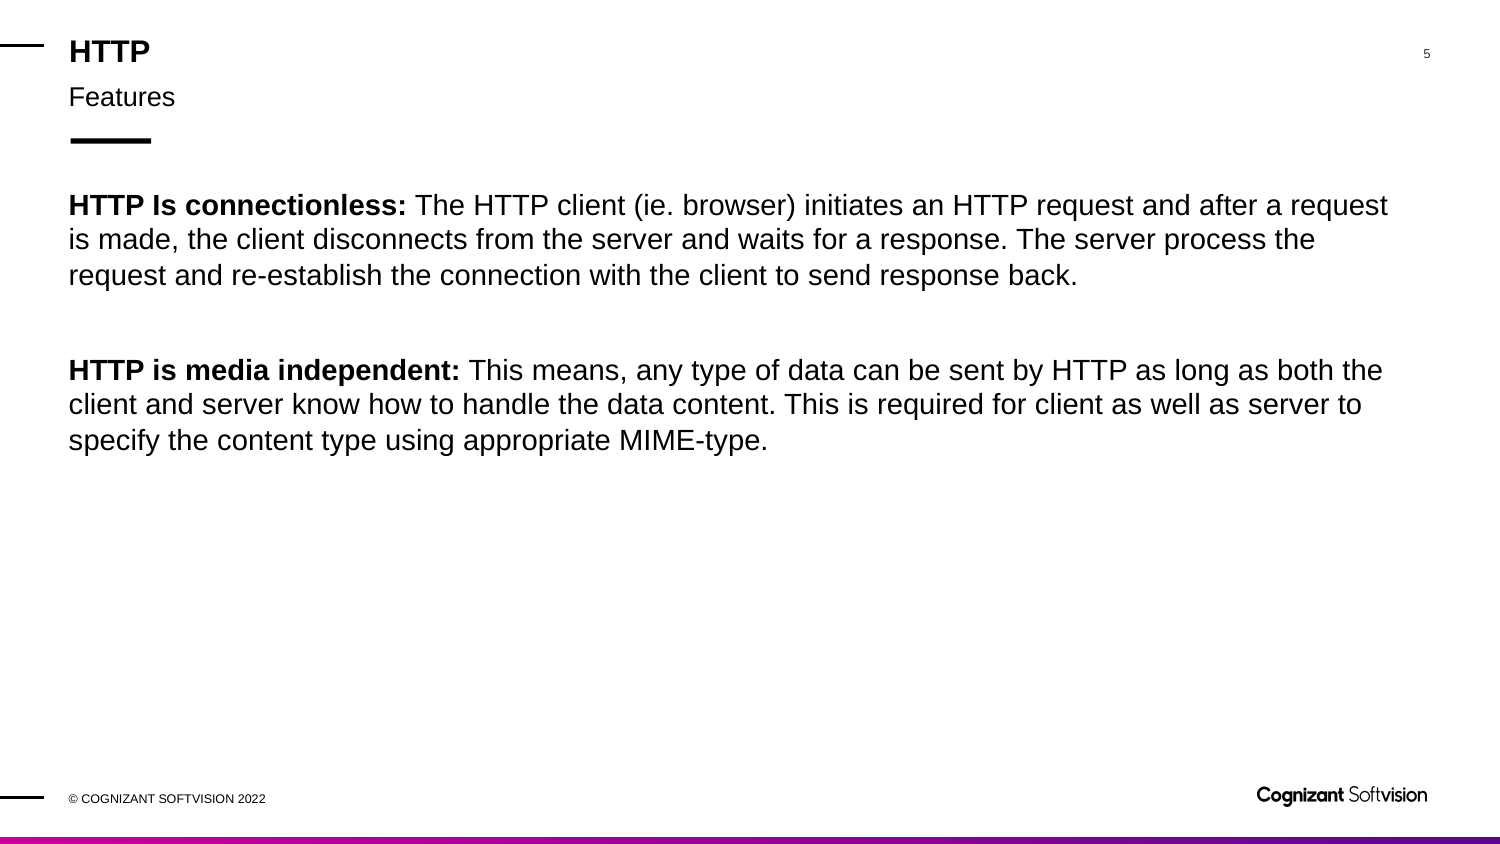

# HTTP
Features

HTTP Is connectionless: The HTTP client (ie. browser) initiates an HTTP request and after a request is made, the client disconnects from the server and waits for a response. The server process the request and re-establish the connection with the client to send response back.

HTTP is media independent: This means, any type of data can be sent by HTTP as long as both the client and server know how to handle the data content. This is required for client as well as server to specify the content type using appropriate MIME-type.